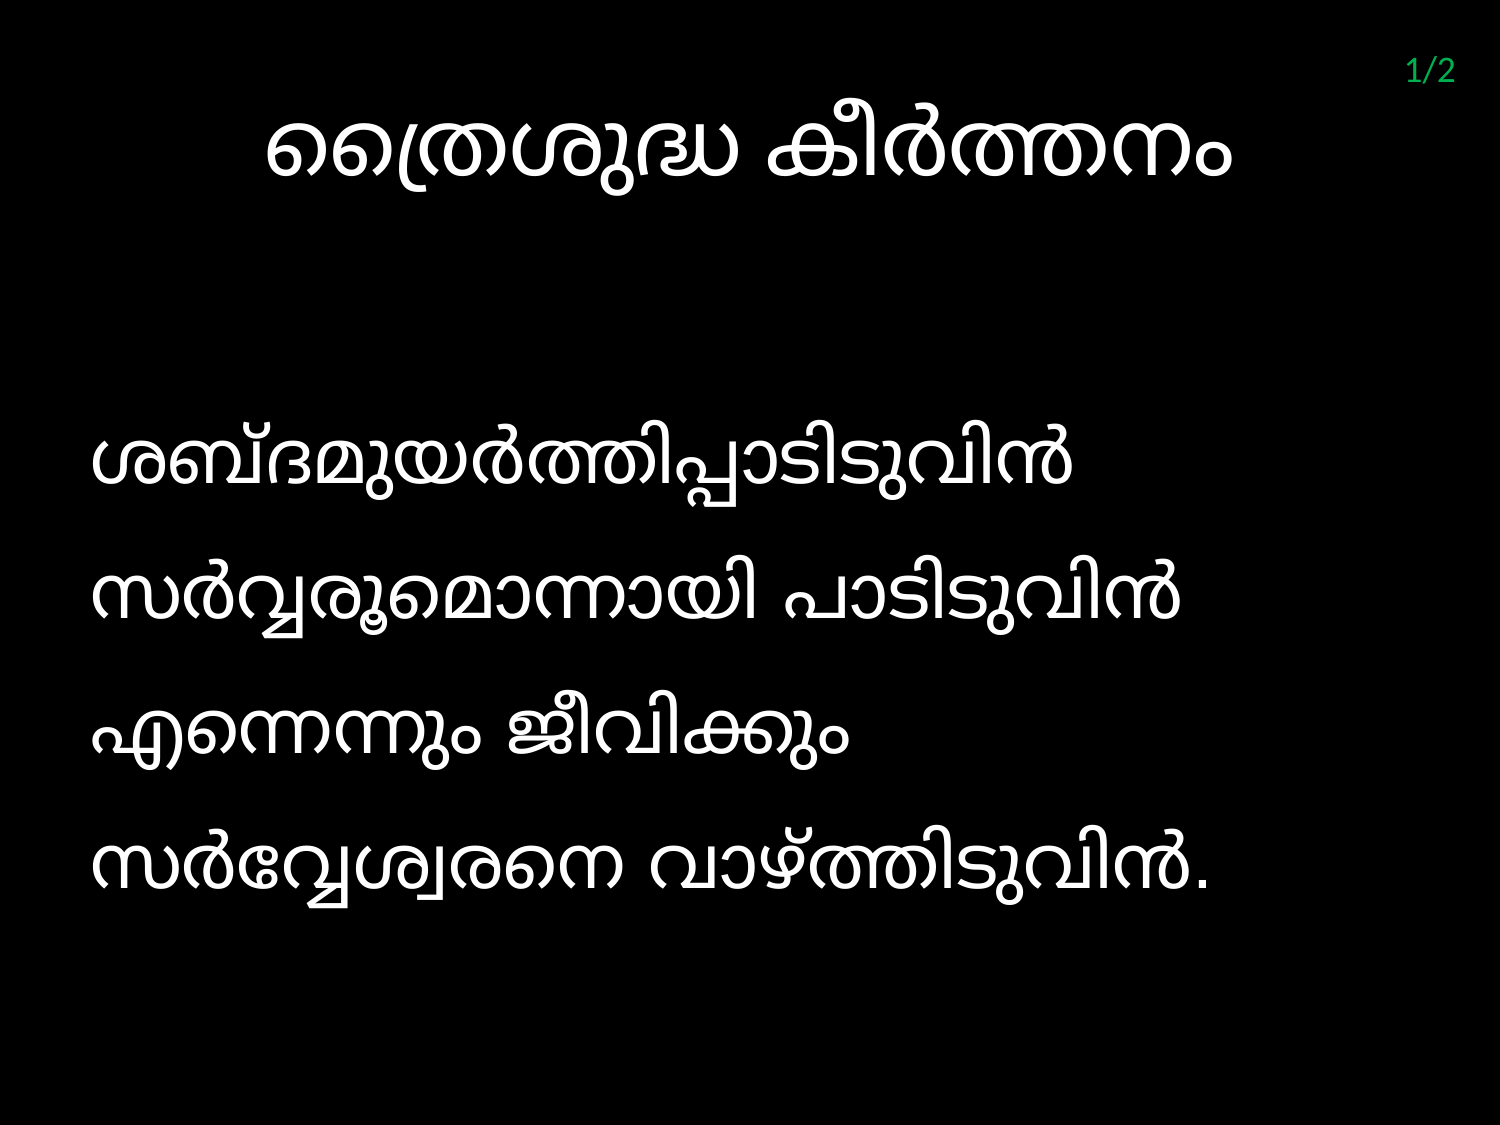

1/2
# ത്രൈശുദ്ധ കീര്‍ത്തനം
ശബ്ദമുയര്‍ത്തിപ്പാടിടുവിന്‍
സര്‍വ്വരൂമൊന്നായി പാടിടുവിന്‍
എന്നെന്നും ജീവിക്കും
സർവ്വേശ്വരനെ വാഴ്ത്തിടുവിന്‍.